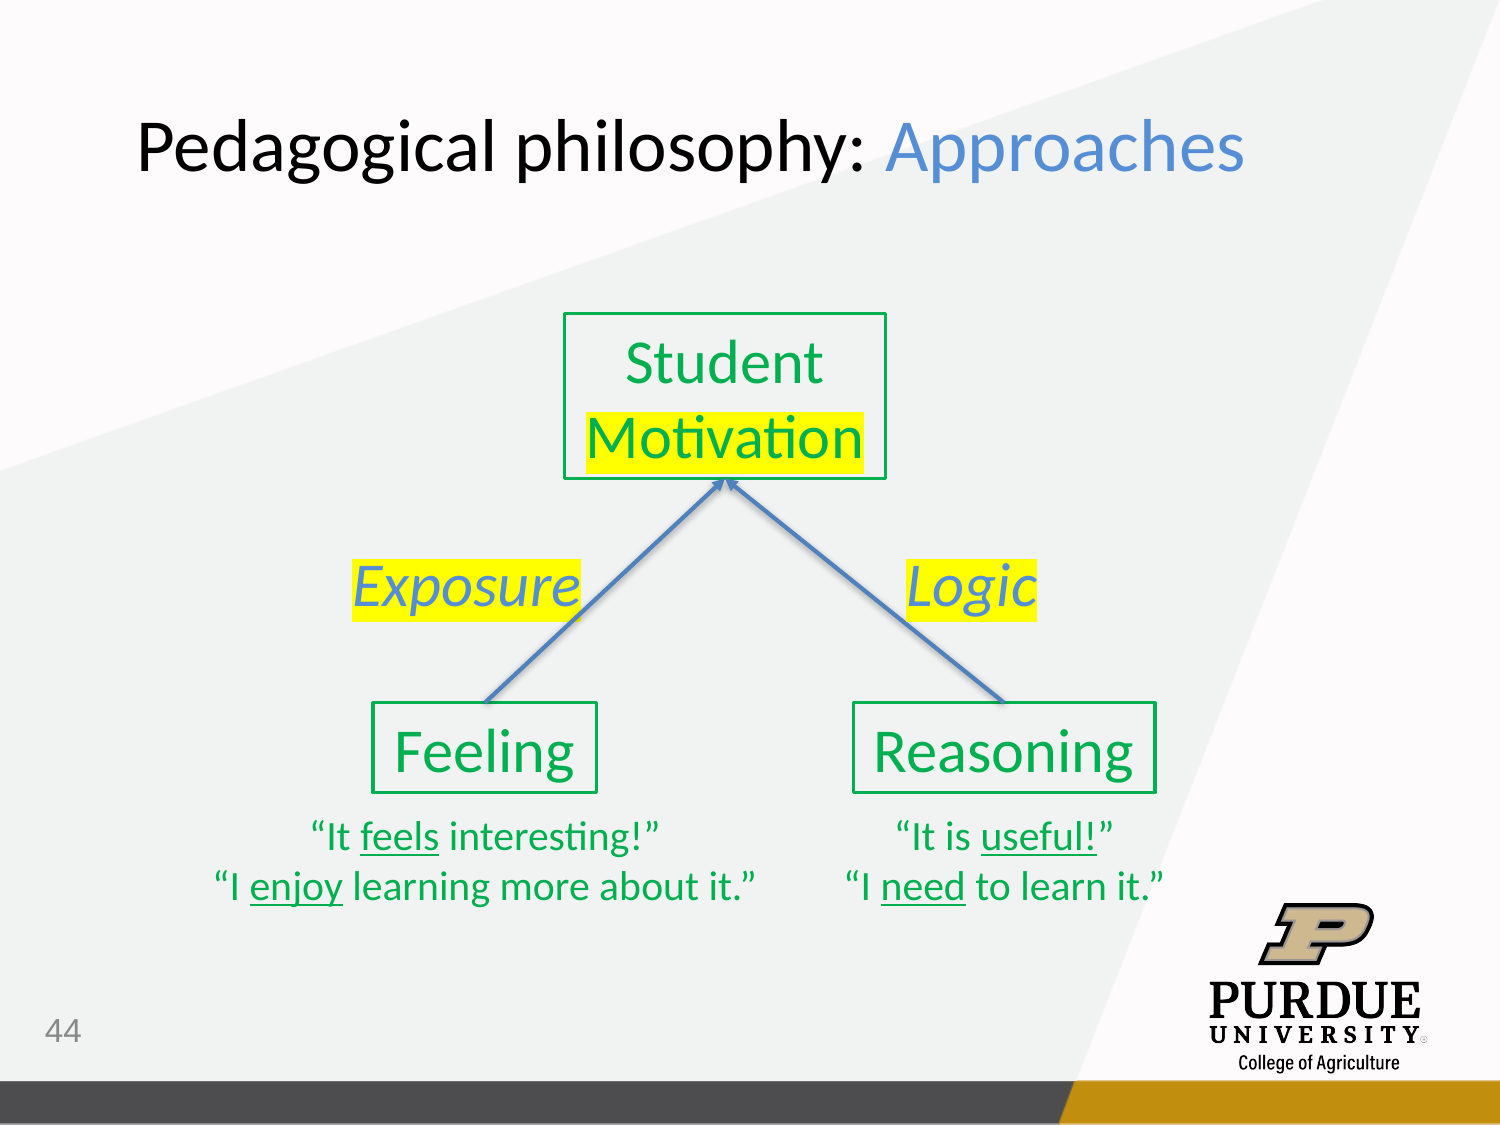

Pedagogical philosophy: Approaches
Student
Motivation
Exposure
Logic
Feeling
Reasoning
“It feels interesting!”
“I enjoy learning more about it.”
“It is useful!”
“I need to learn it.”
44